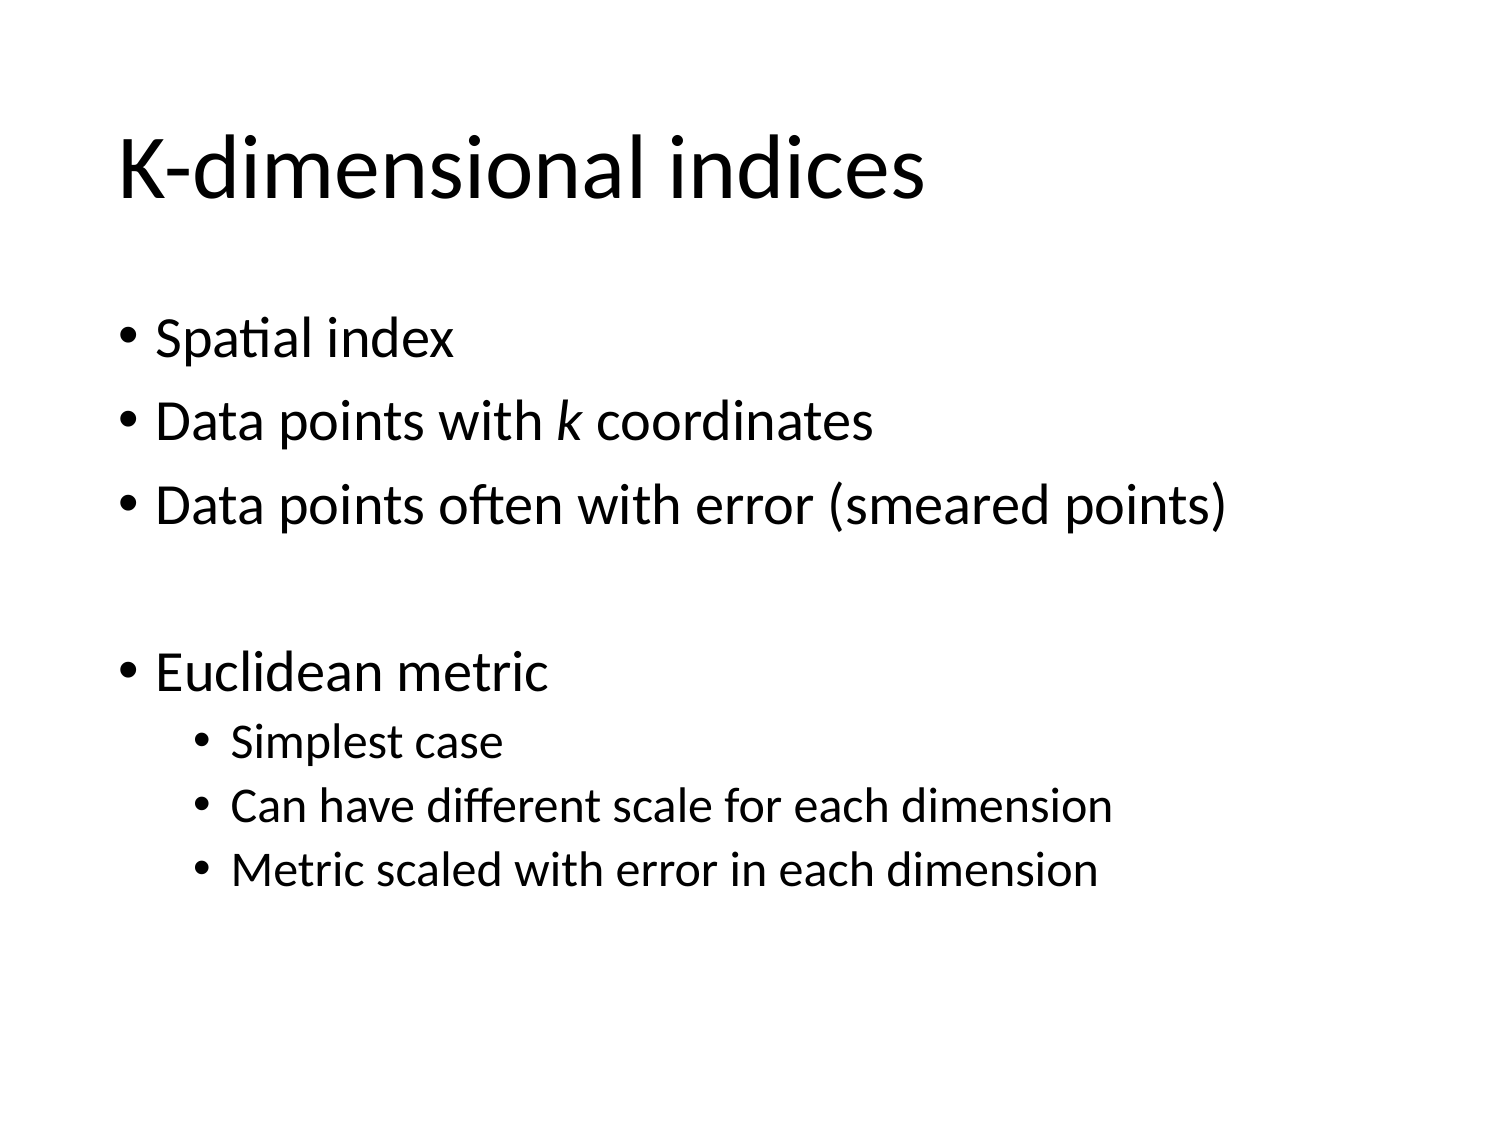

# K-dimensional indices
Spatial index
Data points with k coordinates
Data points often with error (smeared points)

Euclidean metric
Simplest case
Can have different scale for each dimension
Metric scaled with error in each dimension